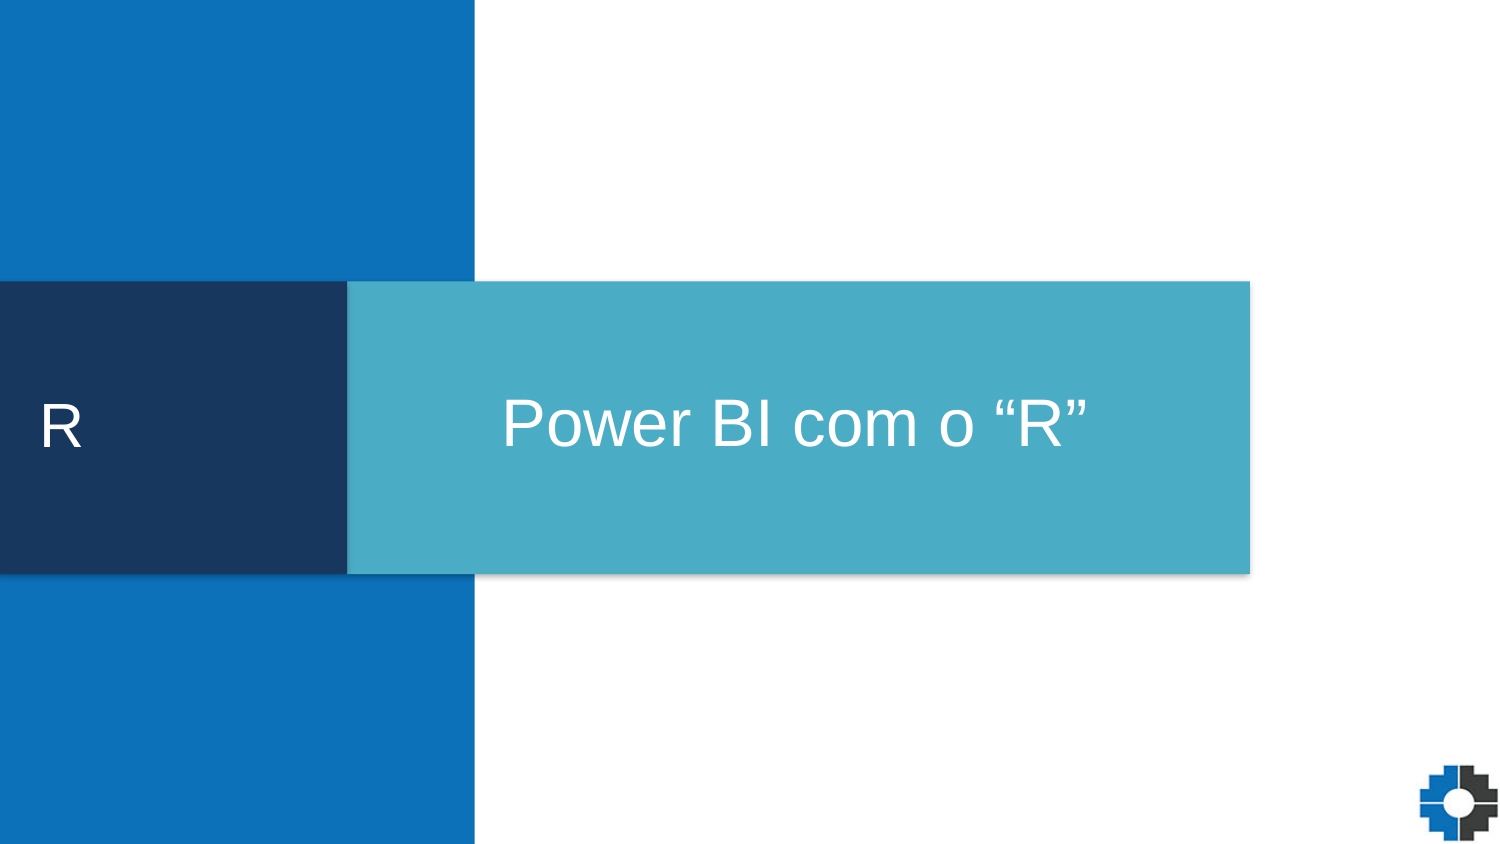

R
# Power BI com o “R”